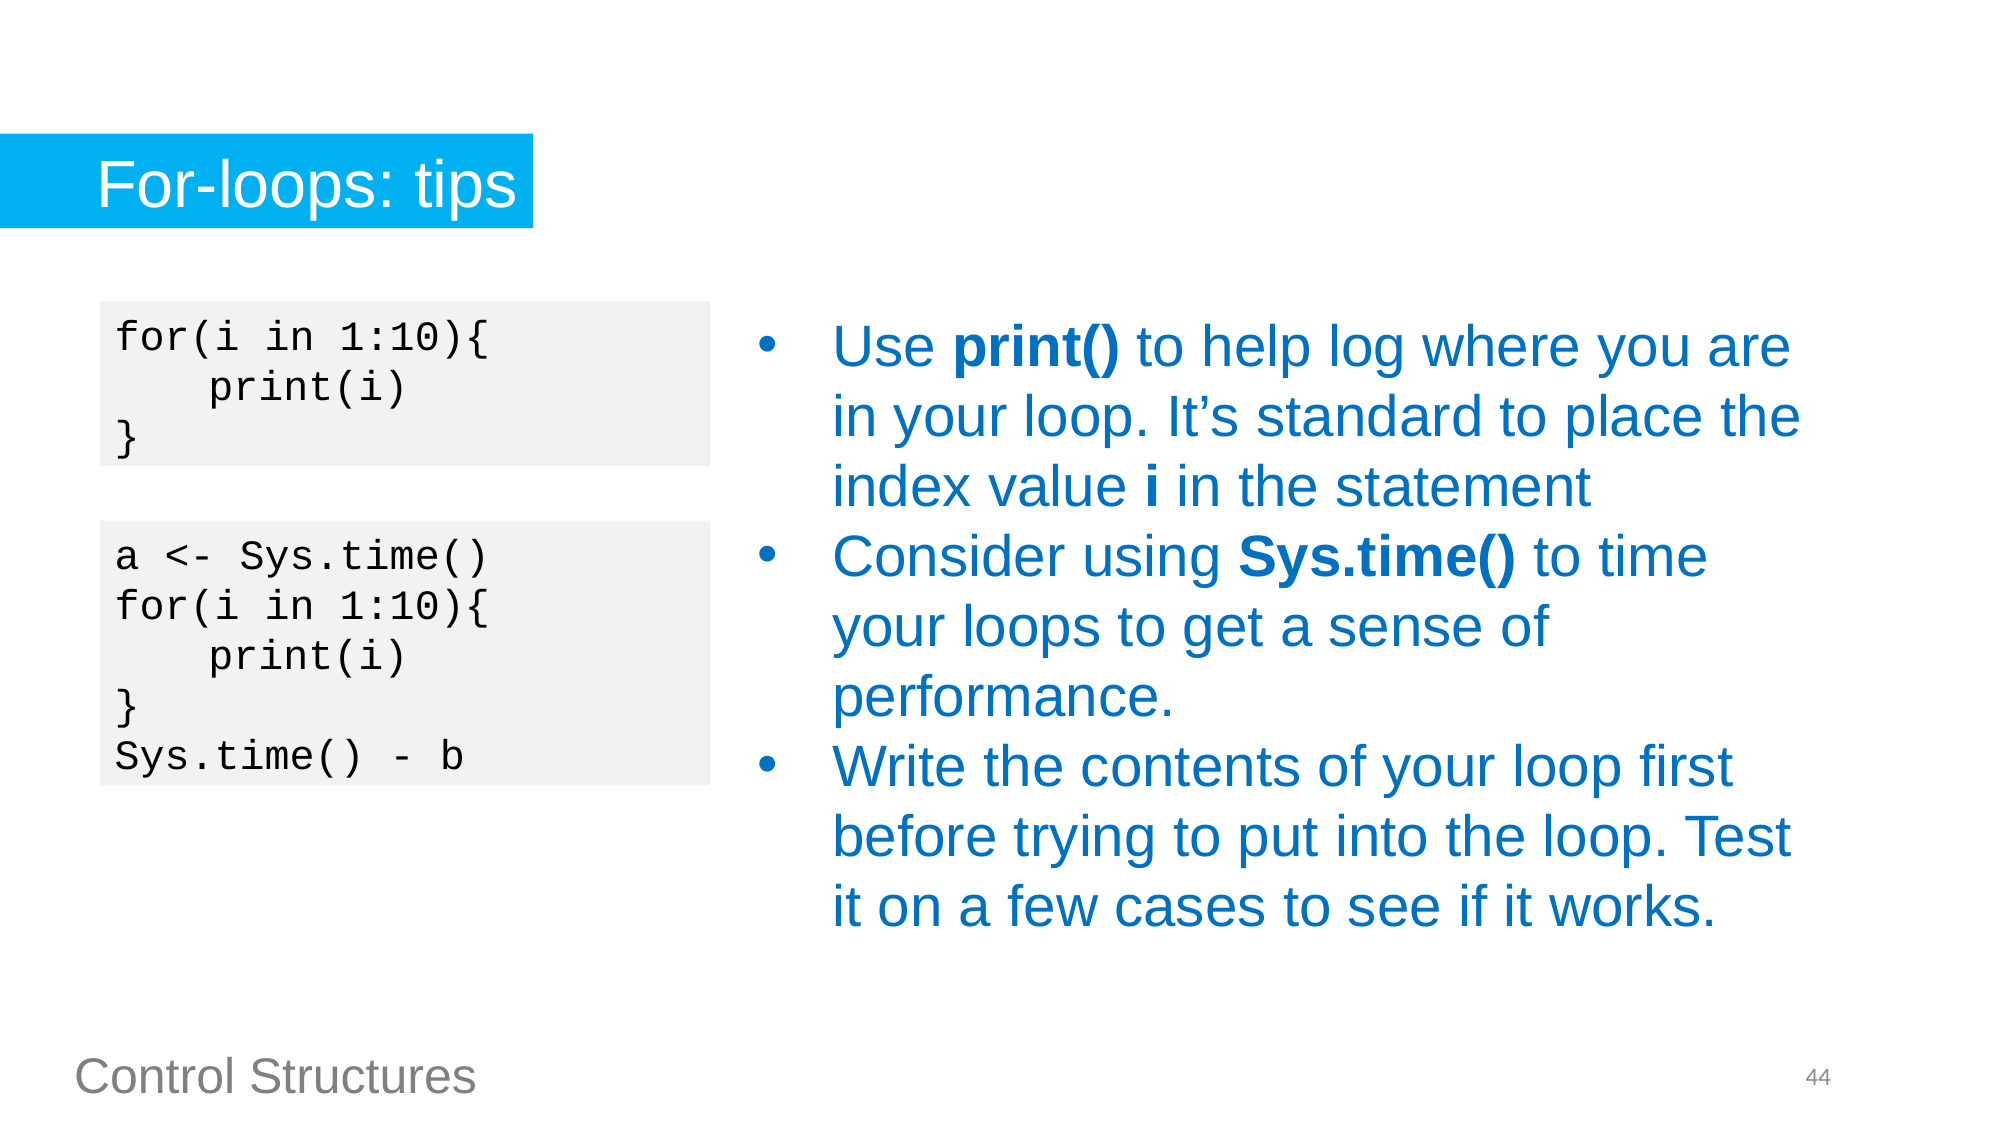

For-loops: tips
for(i in 1:10){
	print(i)
}
Use print() to help log where you are in your loop. It’s standard to place the index value i in the statement
Consider using Sys.time() to time your loops to get a sense of performance.
Write the contents of your loop first before trying to put into the loop. Test it on a few cases to see if it works.
a <- Sys.time()
for(i in 1:10){
	print(i)
}
Sys.time() - b
Control Structures
44